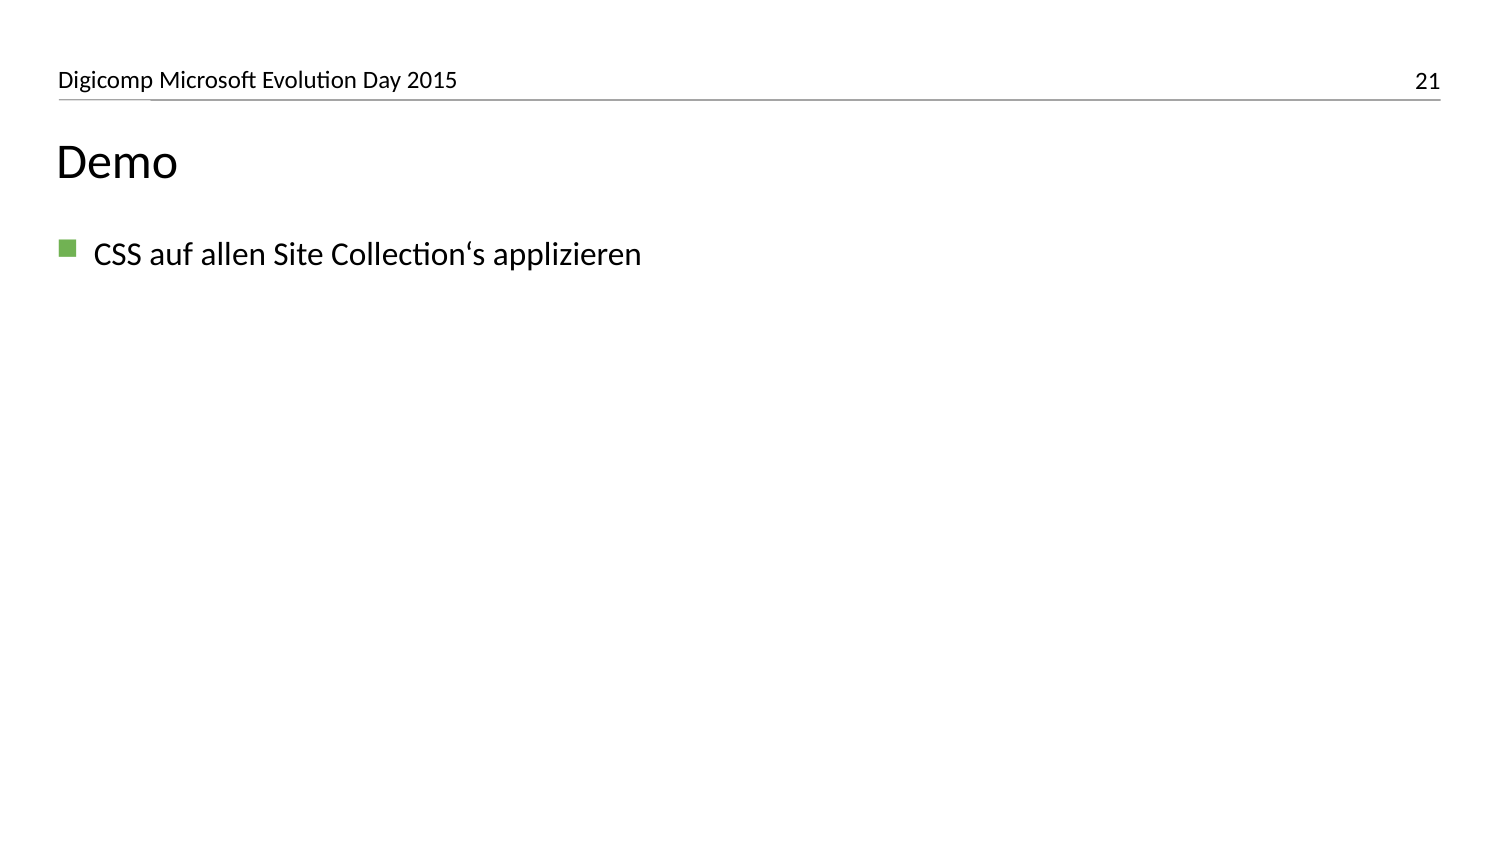

# Demo
CSS auf allen Site Collection‘s applizieren